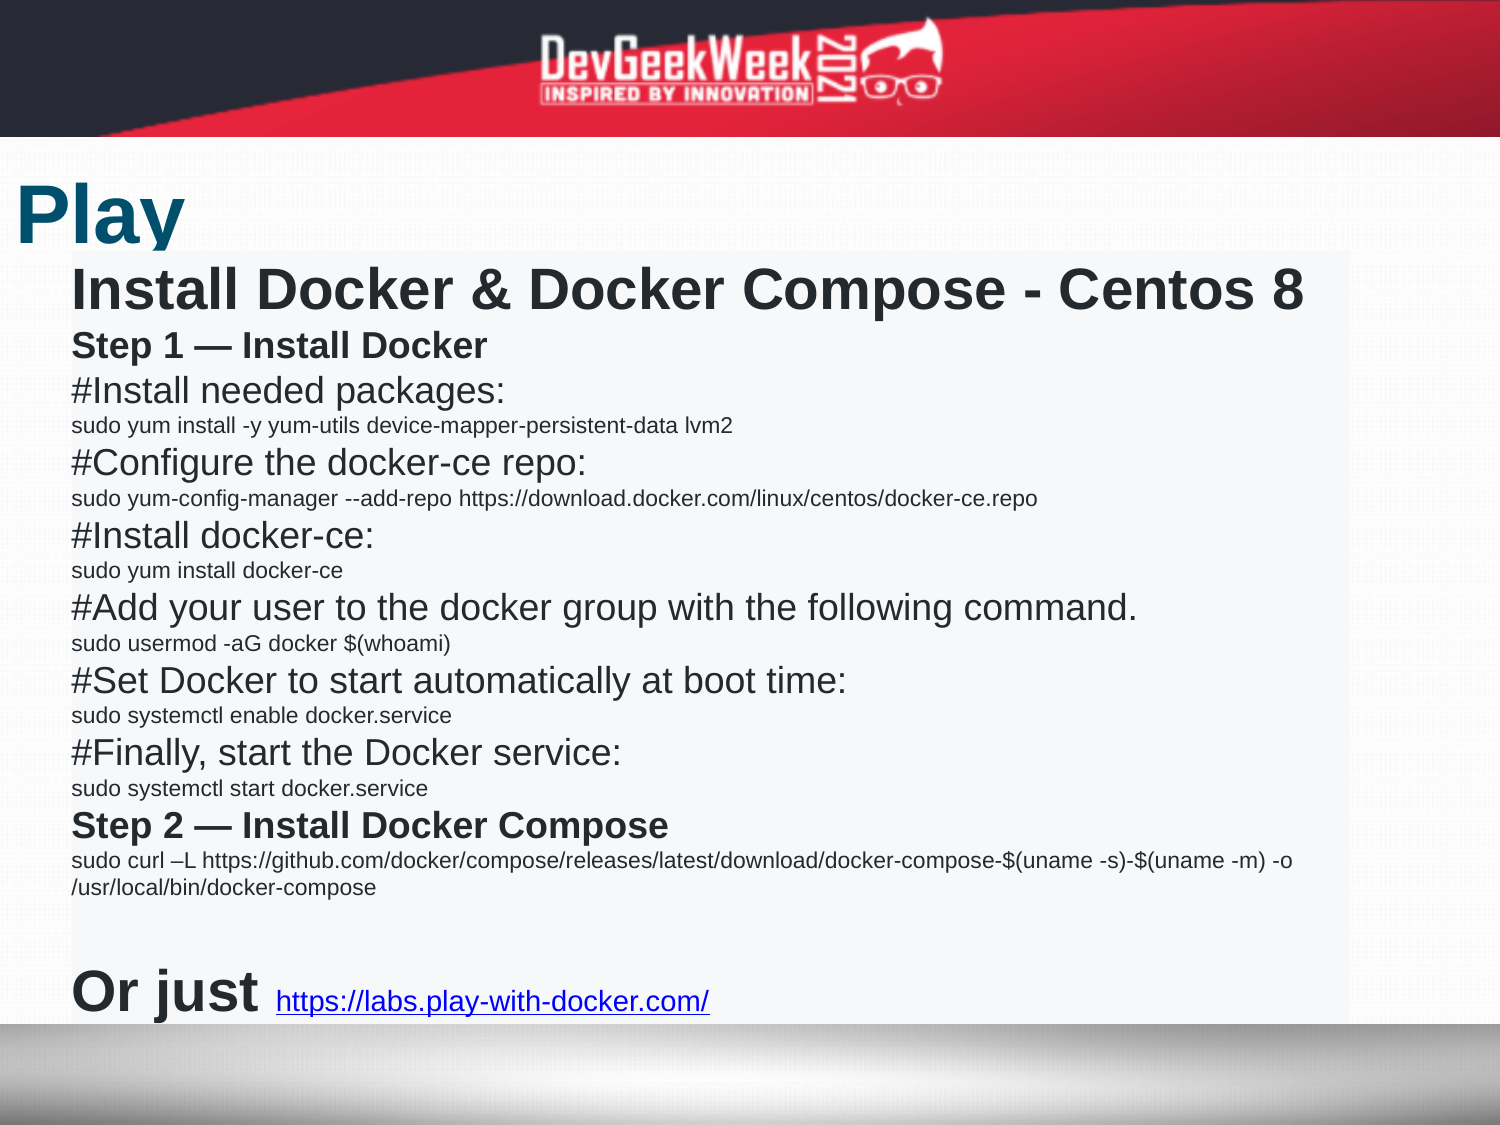

# Play
Install Docker & Docker Compose - Centos 8
Step 1 — Install Docker
#Install needed packages:
sudo yum install -y yum-utils device-mapper-persistent-data lvm2
#Configure the docker-ce repo:
sudo yum-config-manager --add-repo https://download.docker.com/linux/centos/docker-ce.repo
#Install docker-ce:
sudo yum install docker-ce
#Add your user to the docker group with the following command.
sudo usermod -aG docker $(whoami)
#Set Docker to start automatically at boot time:
sudo systemctl enable docker.service
#Finally, start the Docker service:
sudo systemctl start docker.service
Step 2 — Install Docker Compose
sudo curl –L https://github.com/docker/compose/releases/latest/download/docker-compose-$(uname -s)-$(uname -m) -o /usr/local/bin/docker-compose

Or just https://labs.play-with-docker.com/